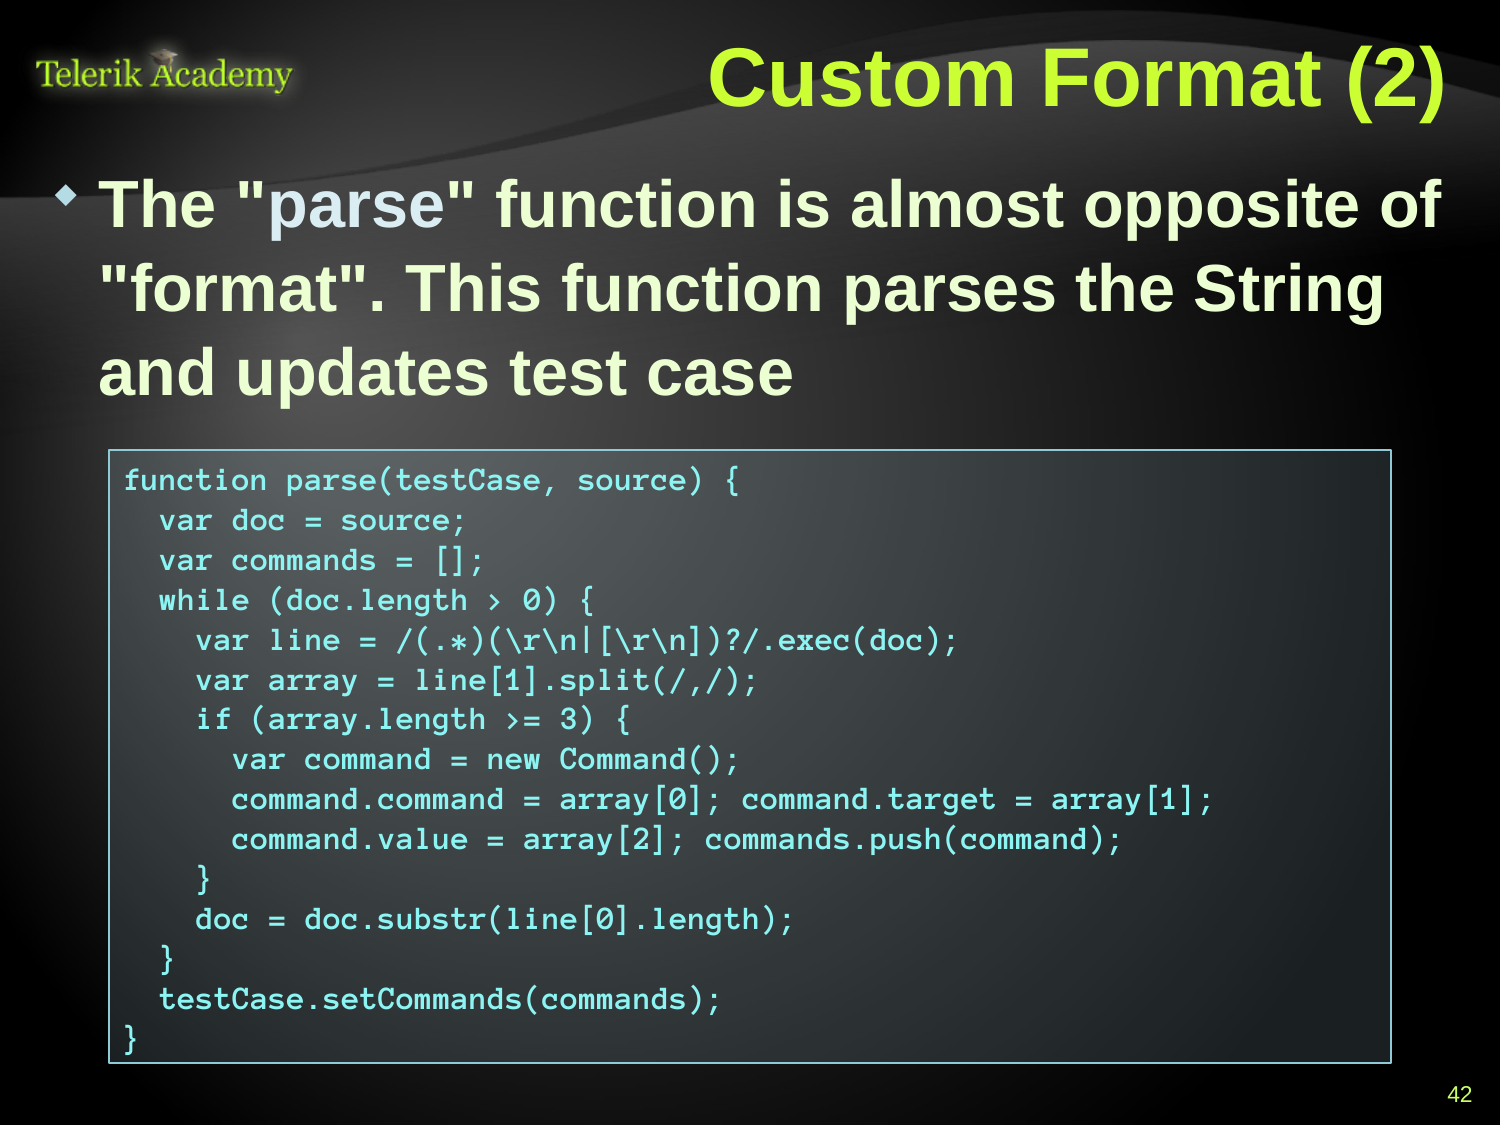

# Custom Format (2)
The "parse" function is almost opposite of "format". This function parses the String and updates test case
function parse(testCase, source) {
  var doc = source;
  var commands = [];
  while (doc.length > 0) {
    var line = /(.*)(\r\n|[\r\n])?/.exec(doc);
    var array = line[1].split(/,/);
    if (array.length >= 3) {
      var command = new Command();
      command.command = array[0]; command.target = array[1];
      command.value = array[2]; commands.push(command);
    }
    doc = doc.substr(line[0].length);
  }
  testCase.setCommands(commands);
}
42